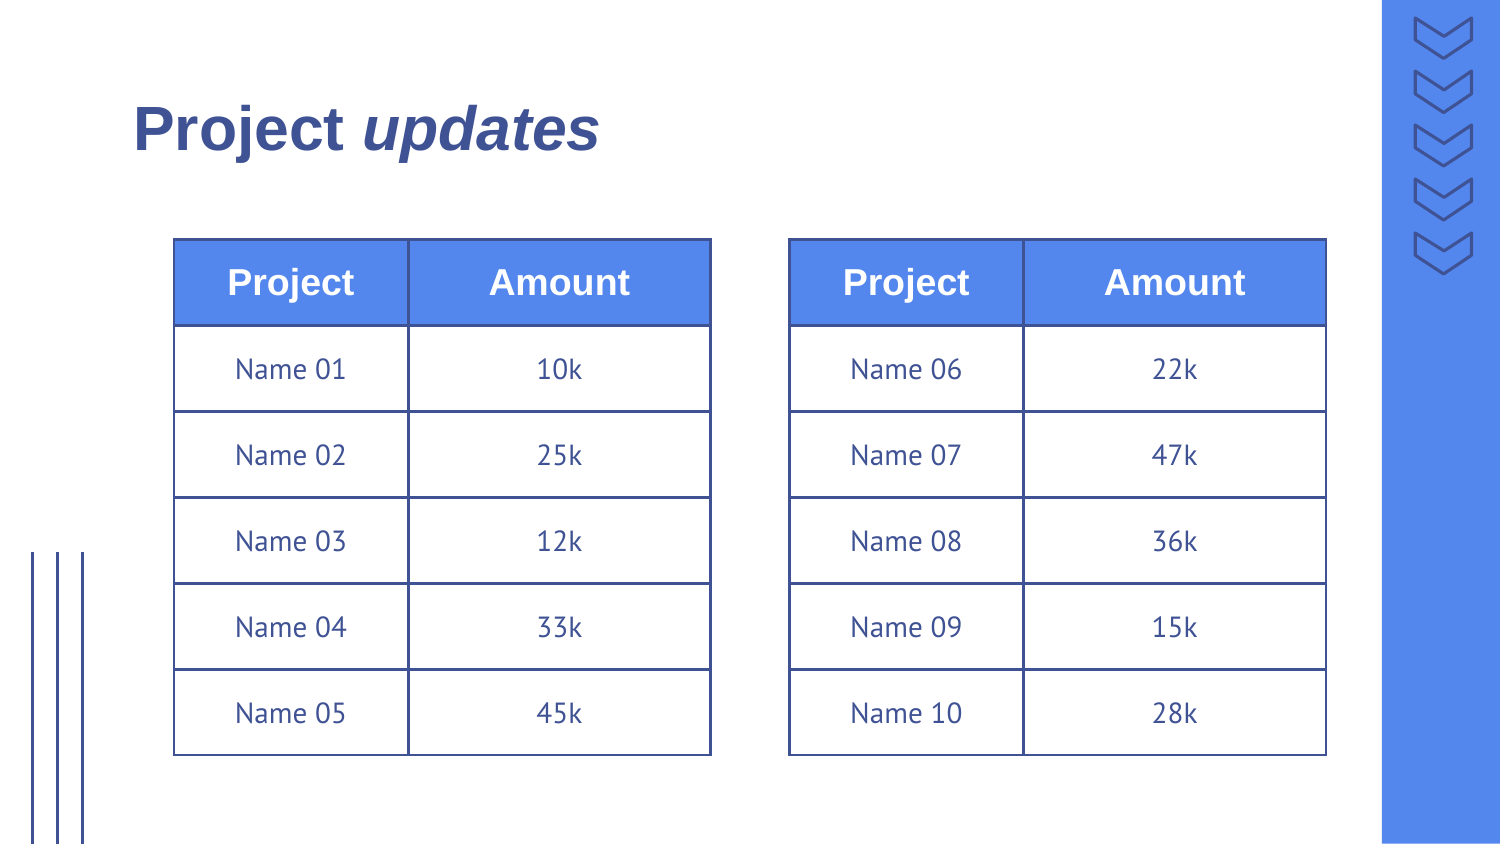

# Project updates
| Project | Amount |
| --- | --- |
| Name 01 | 10k |
| Name 02 | 25k |
| Name 03 | 12k |
| Name 04 | 33k |
| Name 05 | 45k |
| Project | Amount |
| --- | --- |
| Name 06 | 22k |
| Name 07 | 47k |
| Name 08 | 36k |
| Name 09 | 15k |
| Name 10 | 28k |